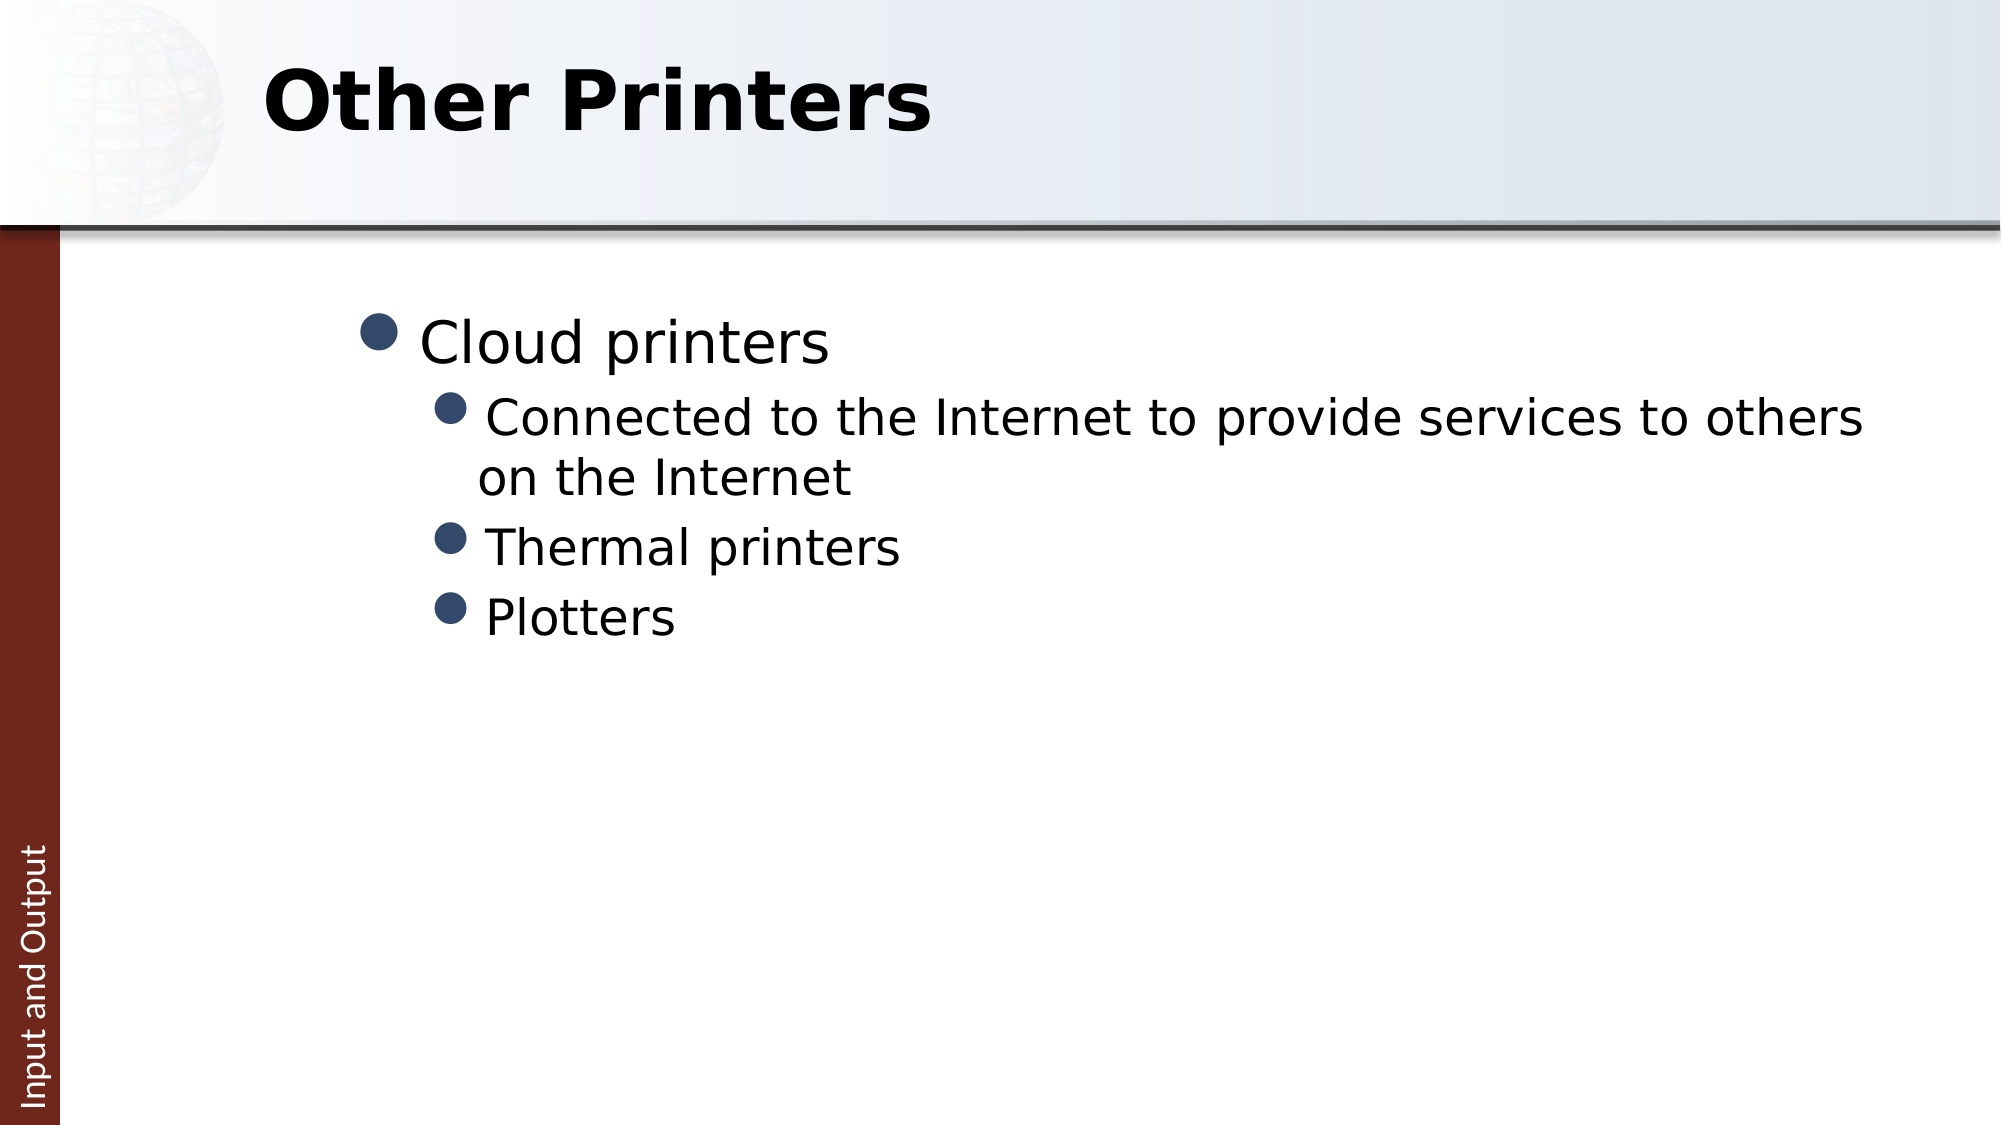

# Other Printers
Cloud printers
Connected to the Internet to provide services to others on the Internet
Thermal printers
Plotters